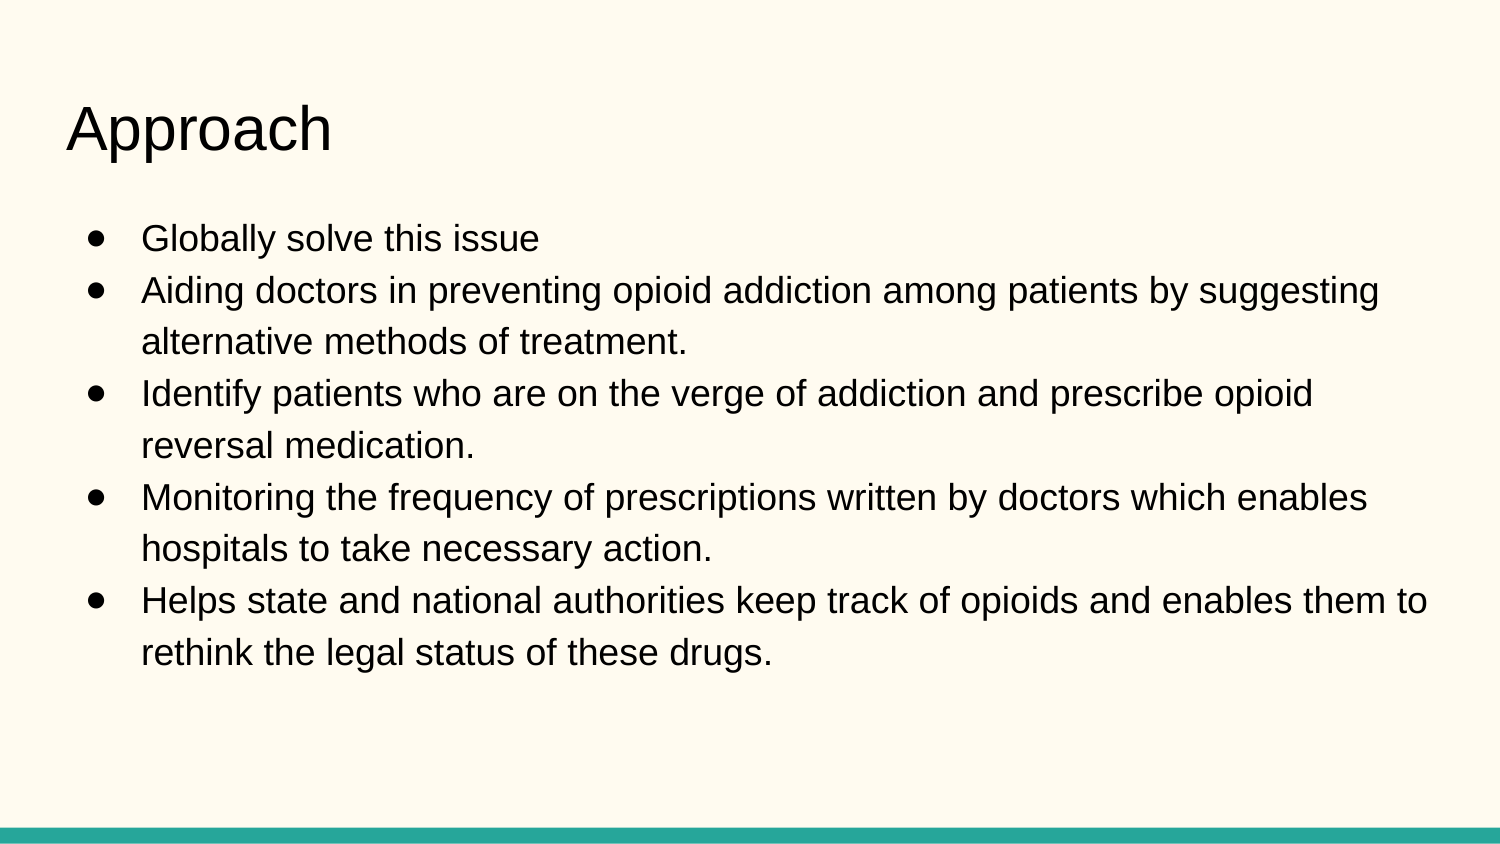

# Approach
Globally solve this issue
Aiding doctors in preventing opioid addiction among patients by suggesting alternative methods of treatment.
Identify patients who are on the verge of addiction and prescribe opioid reversal medication.
Monitoring the frequency of prescriptions written by doctors which enables hospitals to take necessary action.
Helps state and national authorities keep track of opioids and enables them to rethink the legal status of these drugs.